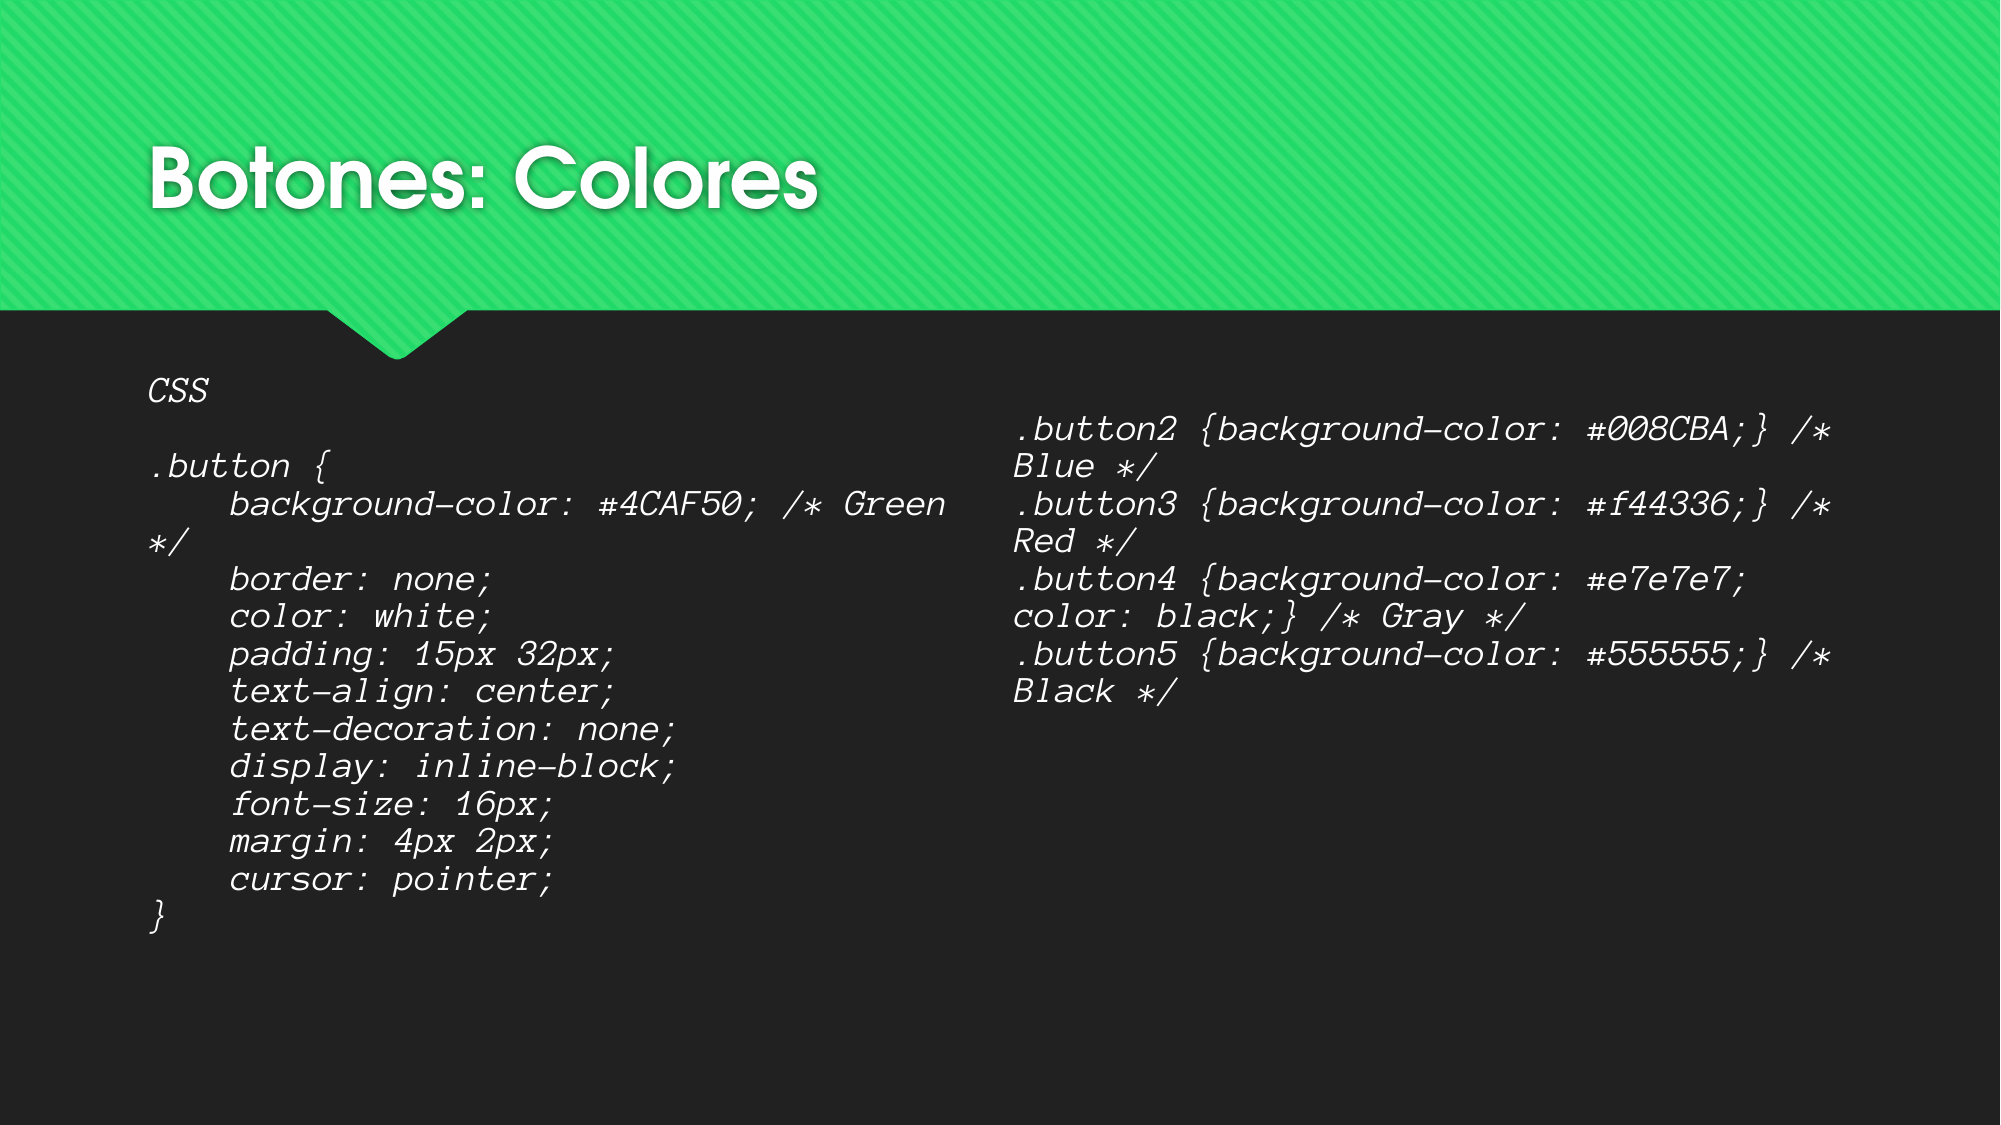

# Botones: Colores
| CSS .button { background-color: #4CAF50; /\* Green \*/ border: none; color: white; padding: 15px 32px; text-align: center; text-decoration: none; display: inline-block; font-size: 16px; margin: 4px 2px; cursor: pointer; } | .button2 {background-color: #008CBA;} /\* Blue \*/ .button3 {background-color: #f44336;} /\* Red \*/ .button4 {background-color: #e7e7e7; color: black;} /\* Gray \*/ .button5 {background-color: #555555;} /\* Black \*/ |
| --- | --- |